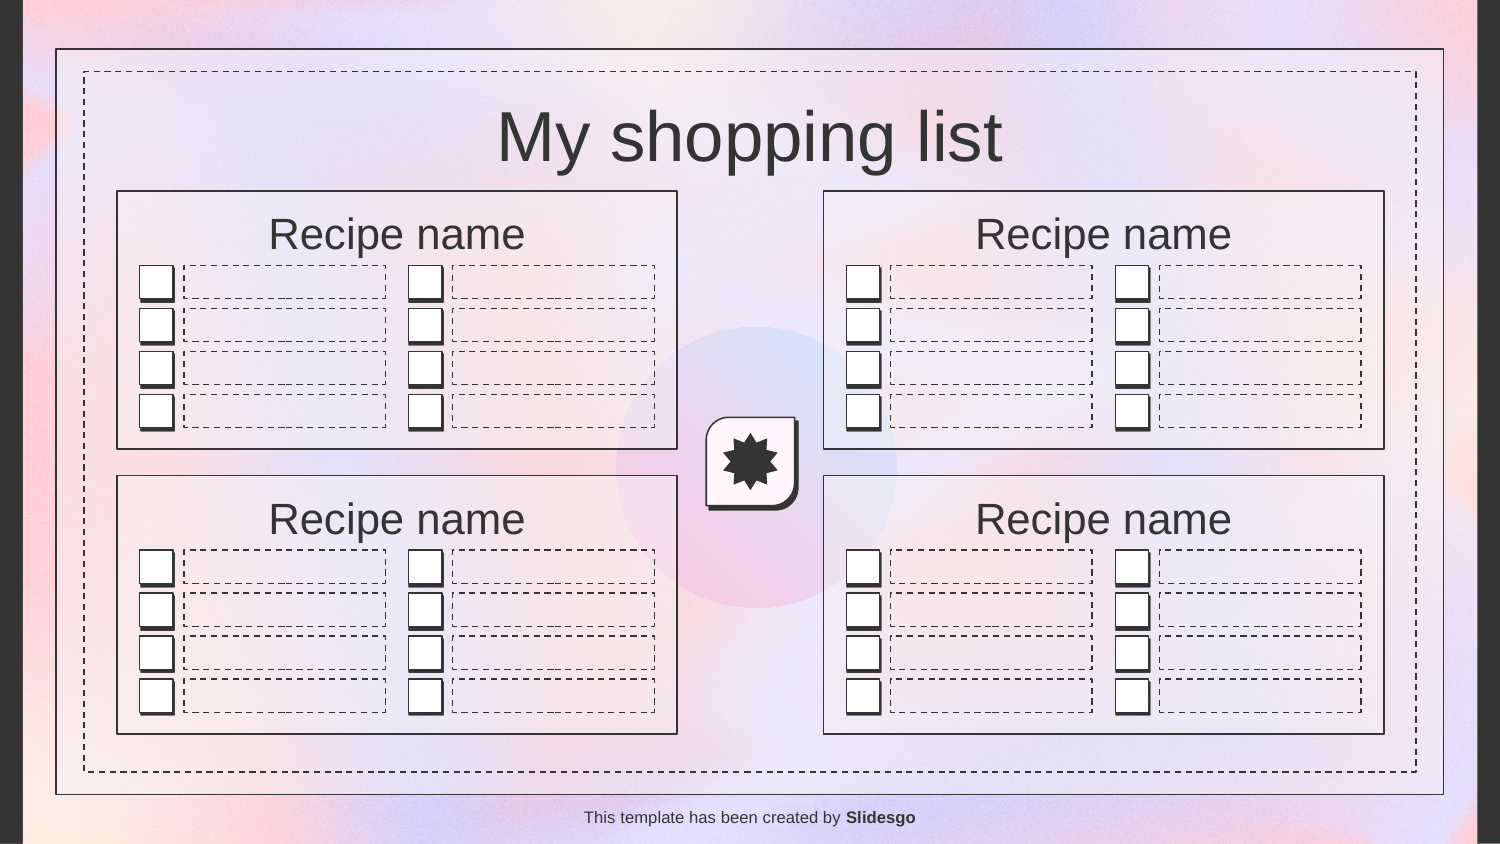

# My shopping list
Recipe name
Recipe name

Recipe name
Recipe name

This template has been created by Slidesgo